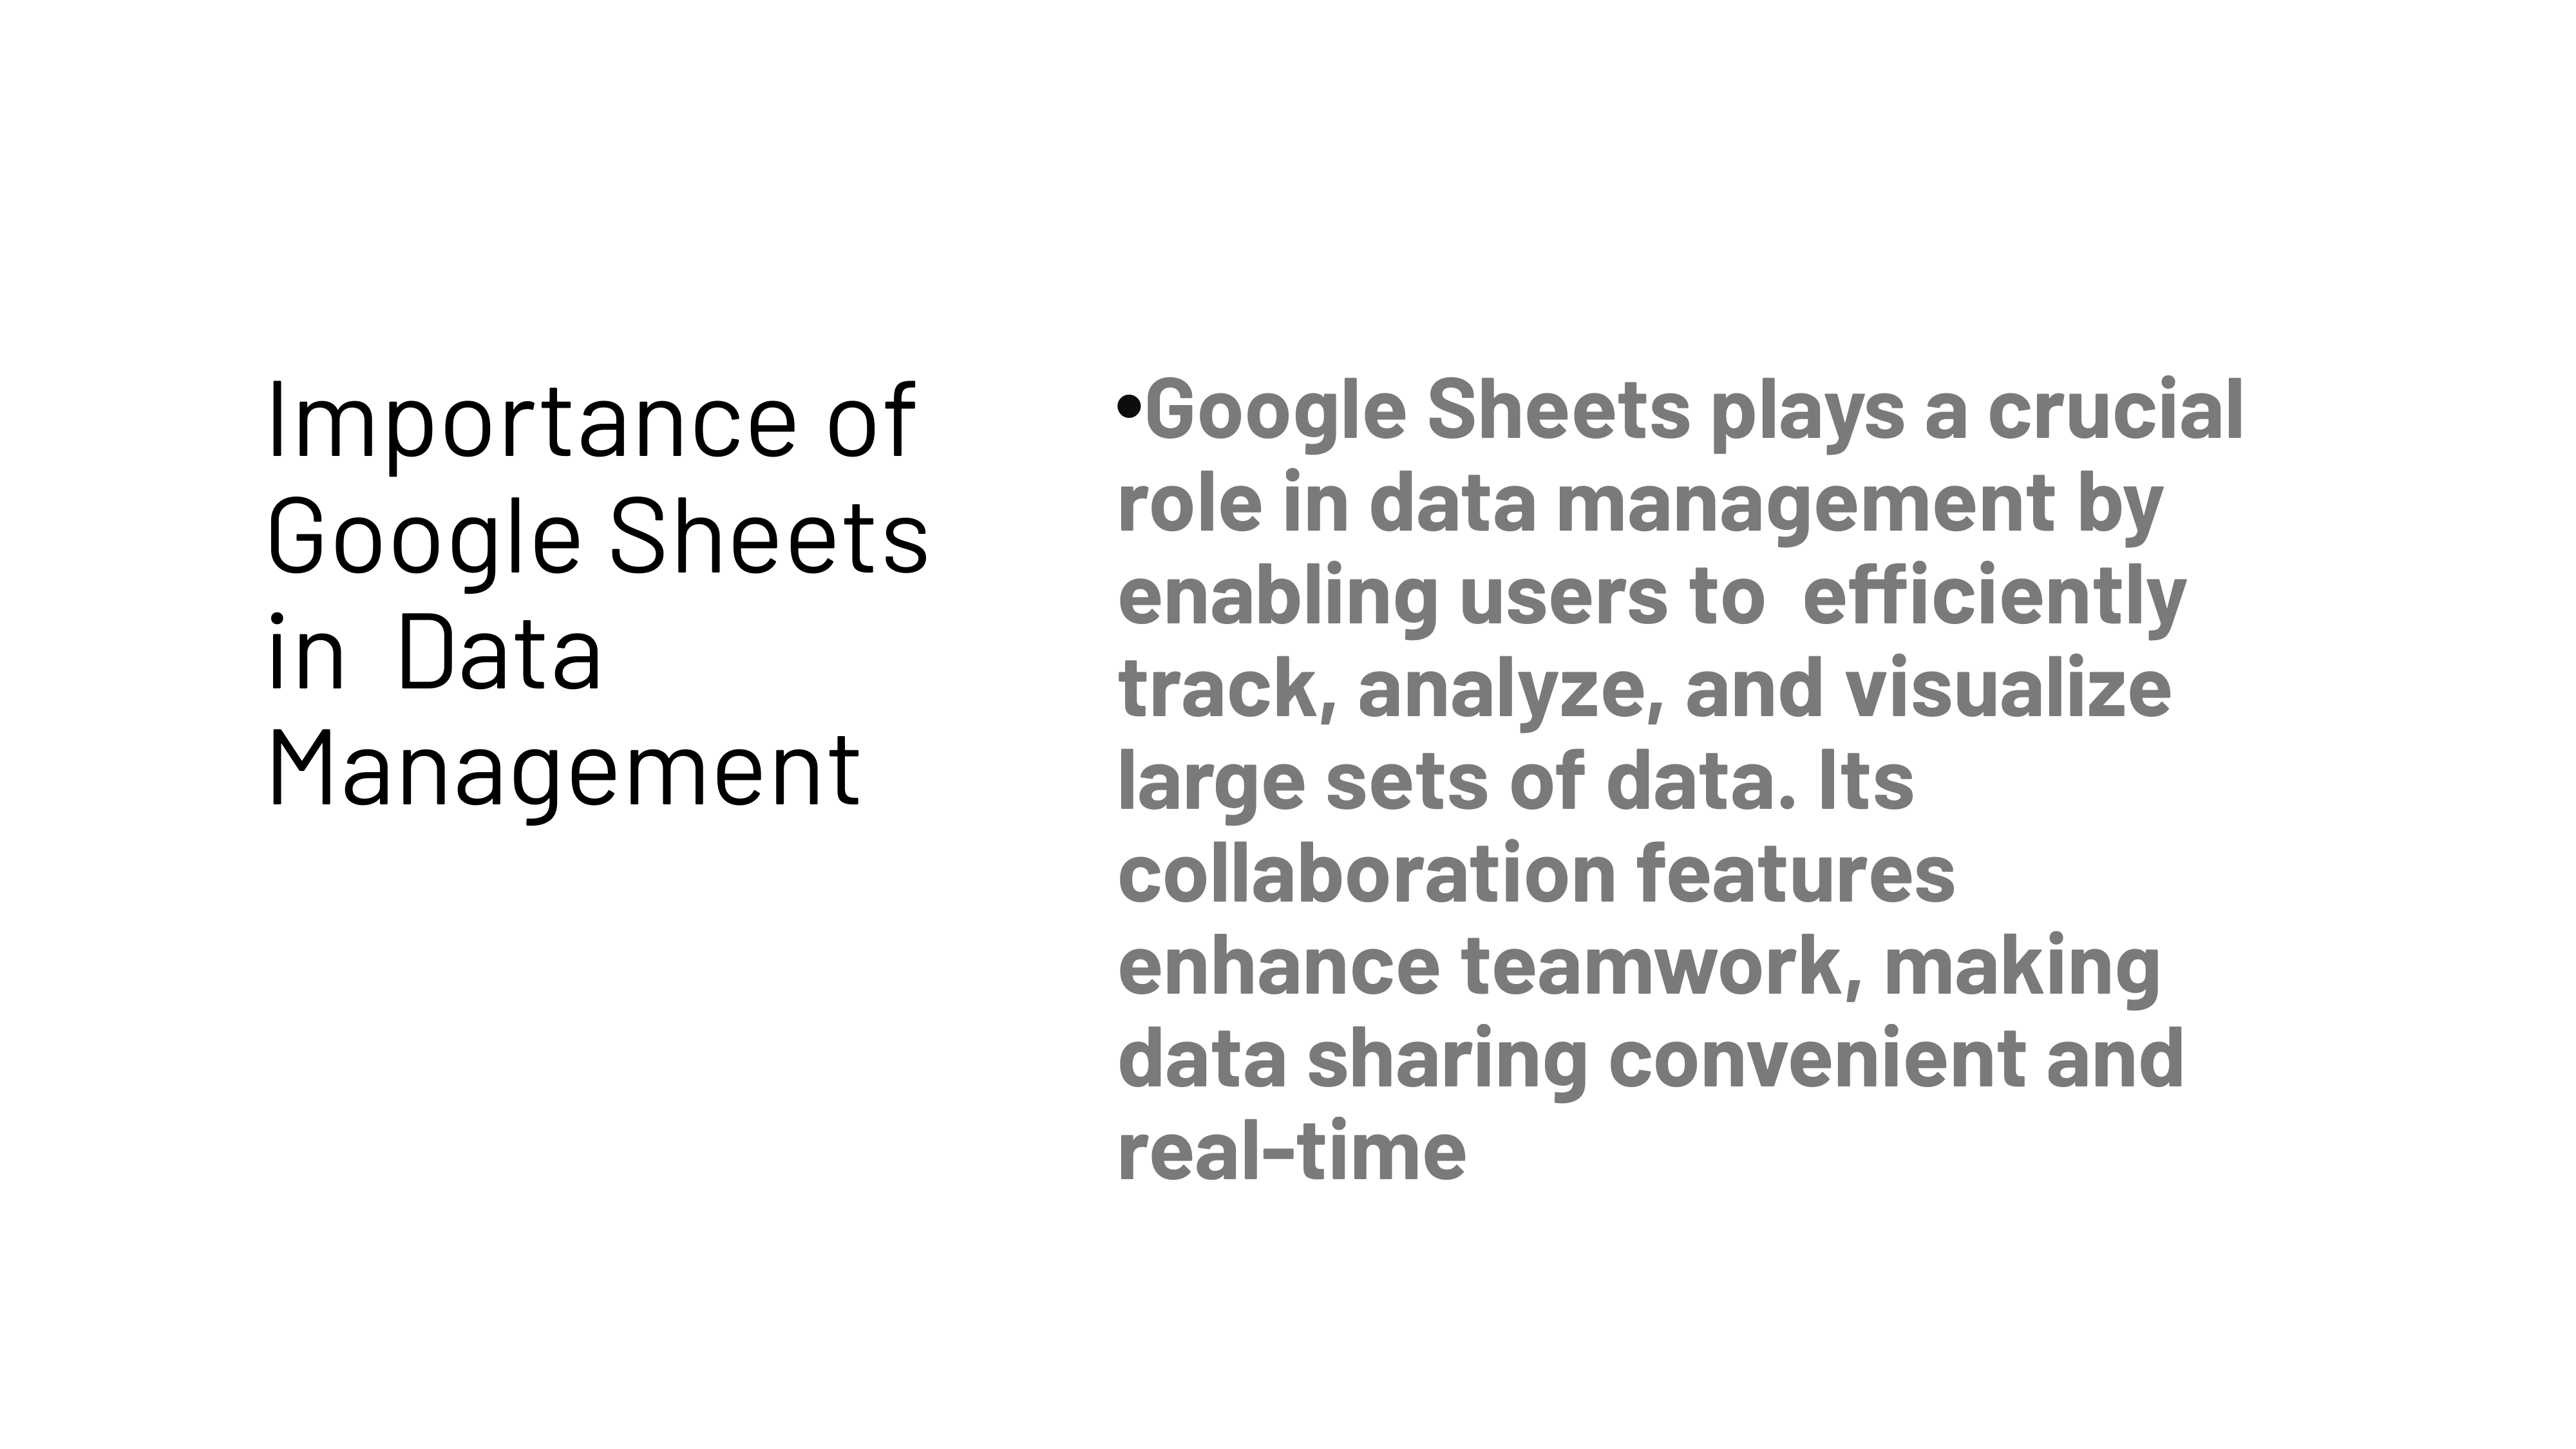

Importance of Google Sheets in  Data Management
Google Sheets plays a crucial role in data management by enabling users to  efficiently track, analyze, and visualize large sets of data. Its collaboration features  enhance teamwork, making data sharing convenient and real-time